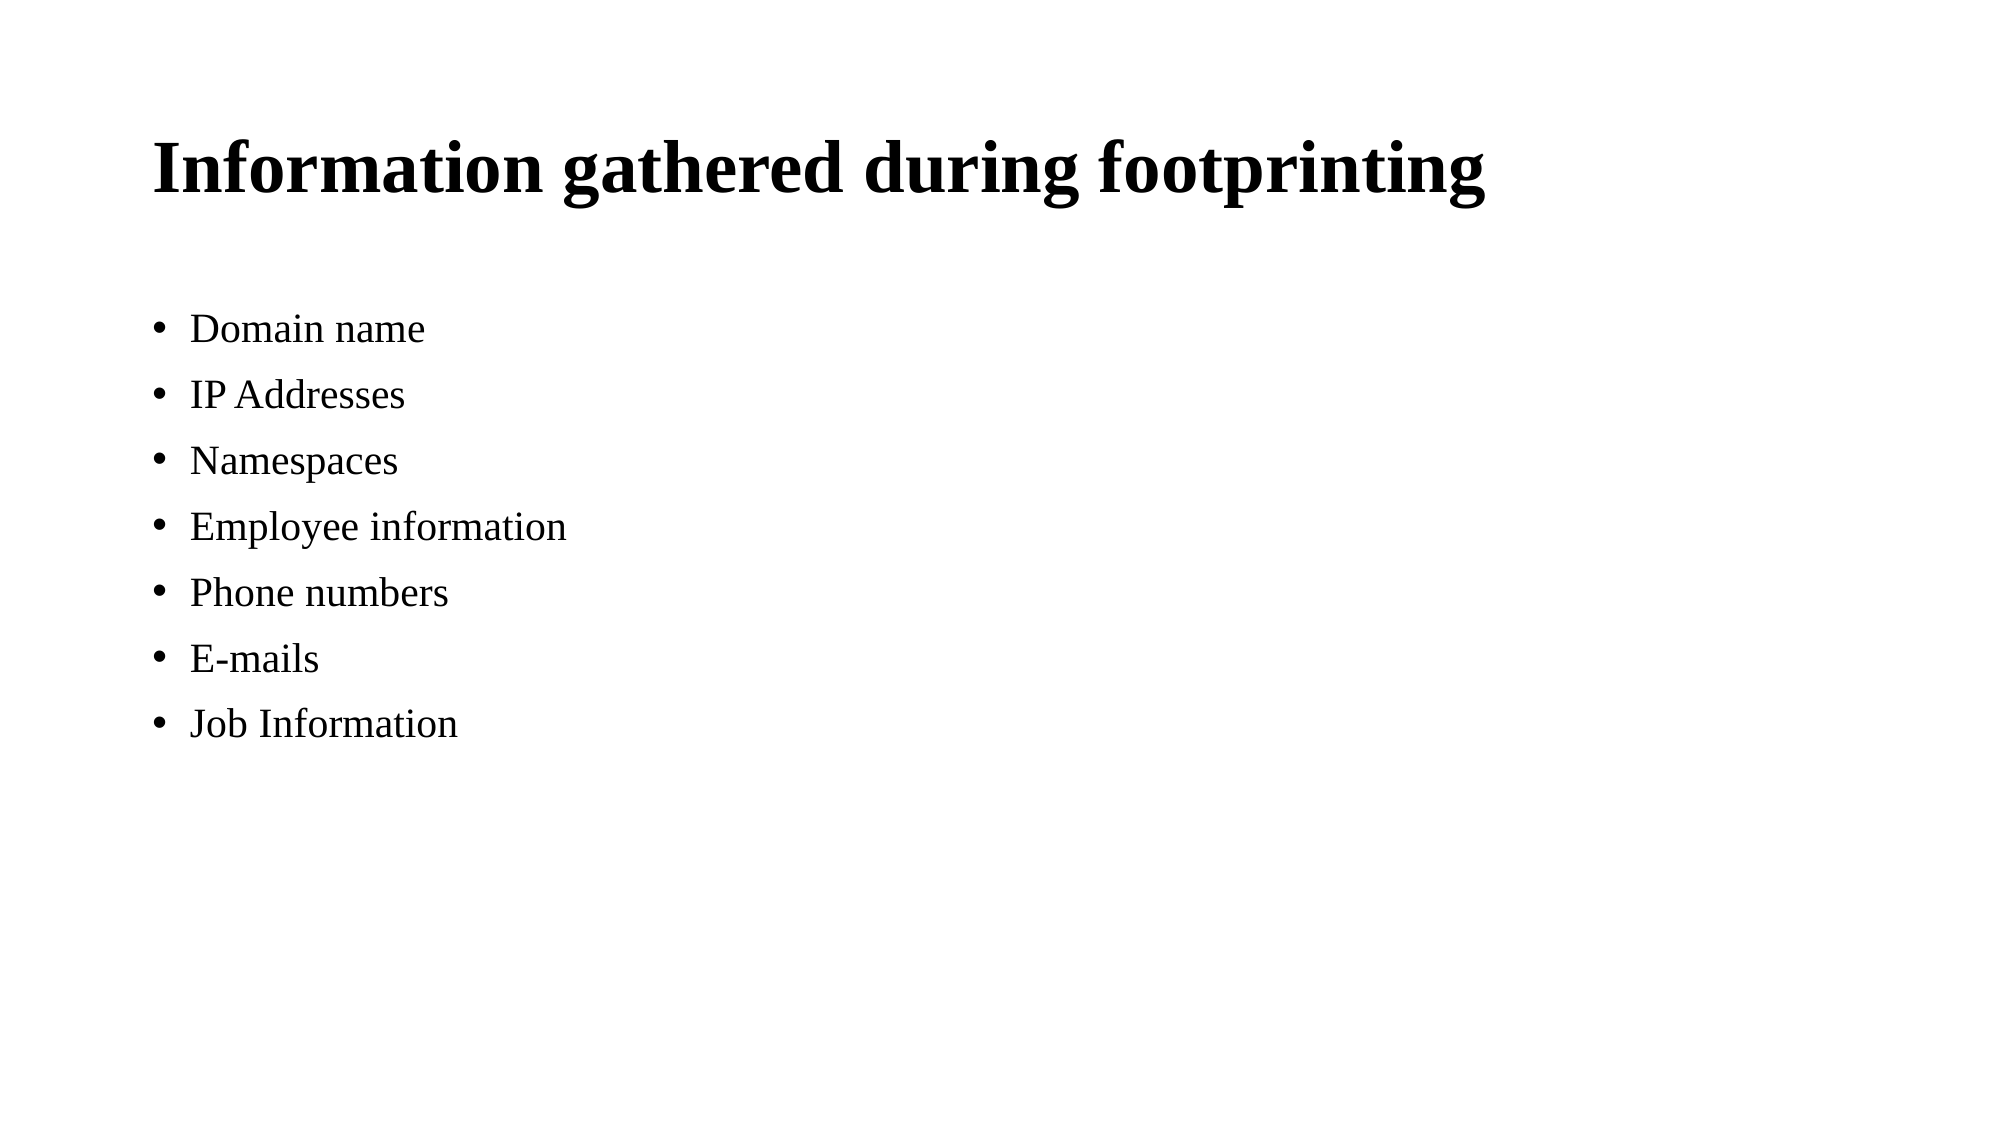

# Information gathered during footprinting
Domain name
IP Addresses
Namespaces
Employee information
Phone numbers
E-mails
Job Information